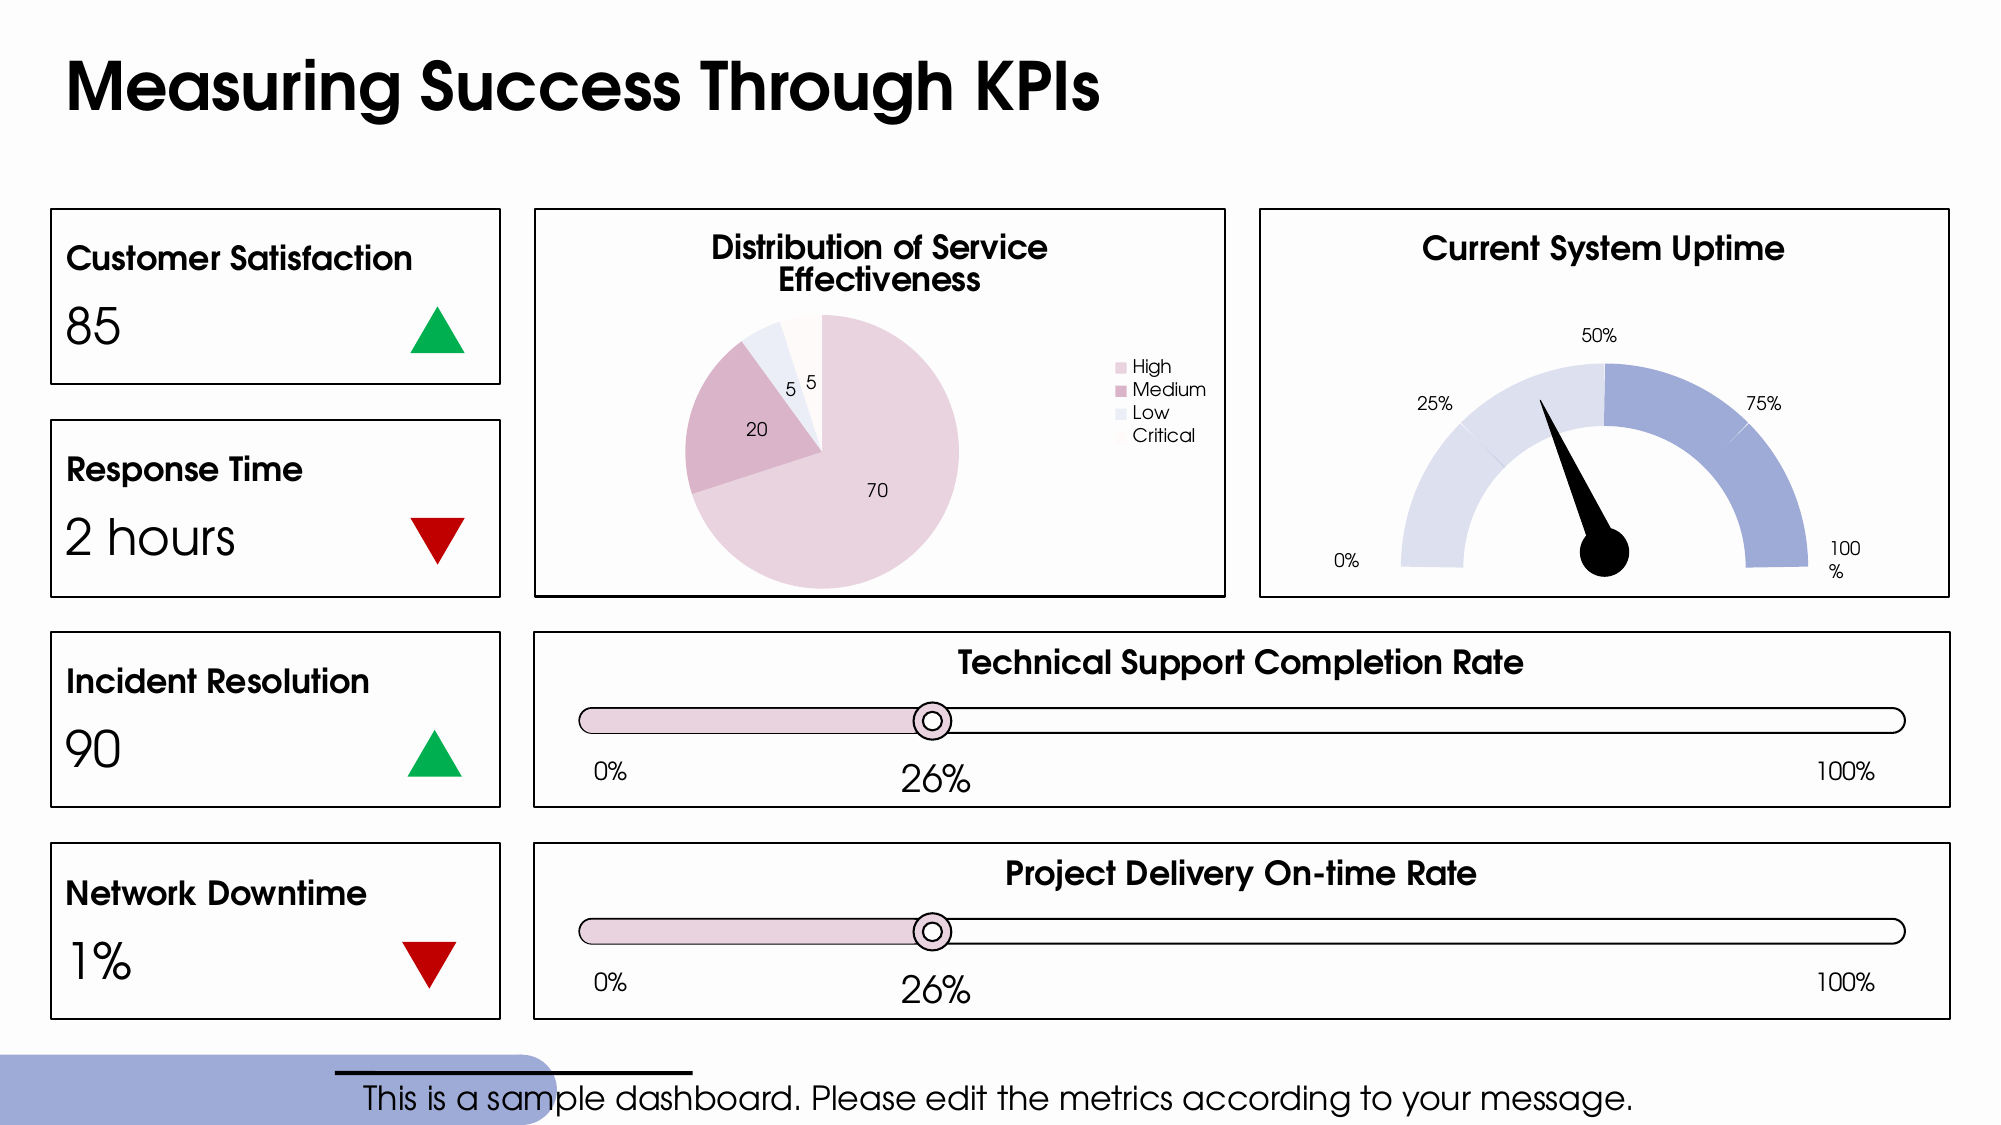

Measuring Success Through KPIs

### Chart: Distribution of Service Effectiveness

| Category | Service Effectiveness |
|---|---|
| High | 70.0 |
| Medium | 20.0 |
| Low | 5.0 |
| Critical | 5.0 |

Current System Uptime
Customer Satisfaction
85

50%
25%
75%

Response Time
2 hours

0%
100%

Technical Support Completion Rate
Incident Resolution

90

0%
100%
26%

Project Delivery On-time Rate

Network Downtime

1%

0%
100%
26%

This is a sample dashboard. Please edit the metrics according to your message.